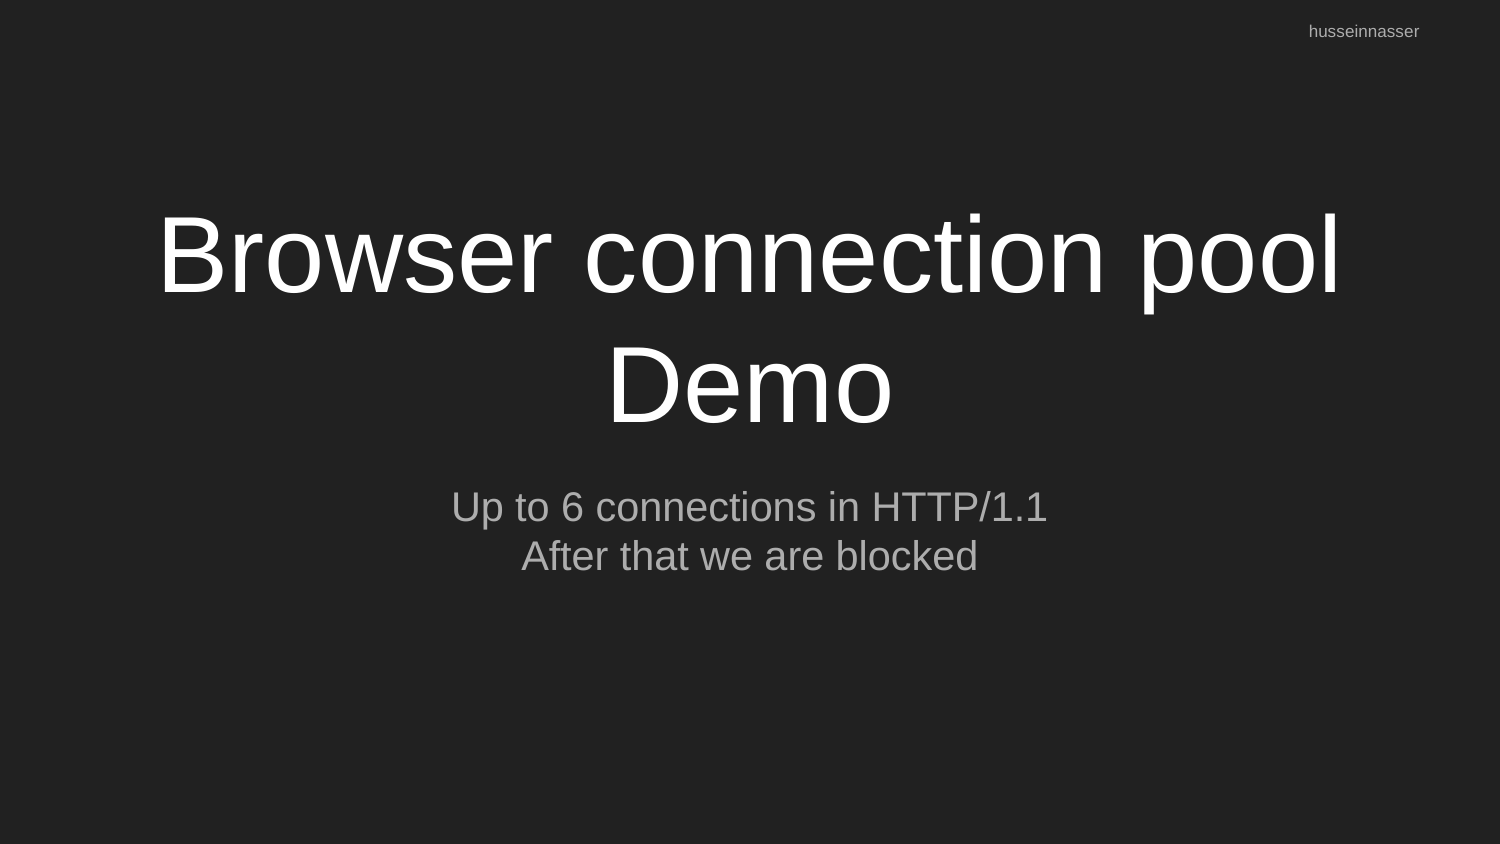

husseinnasser
# Browser connection pool Demo
Up to 6 connections in HTTP/1.1
After that we are blocked